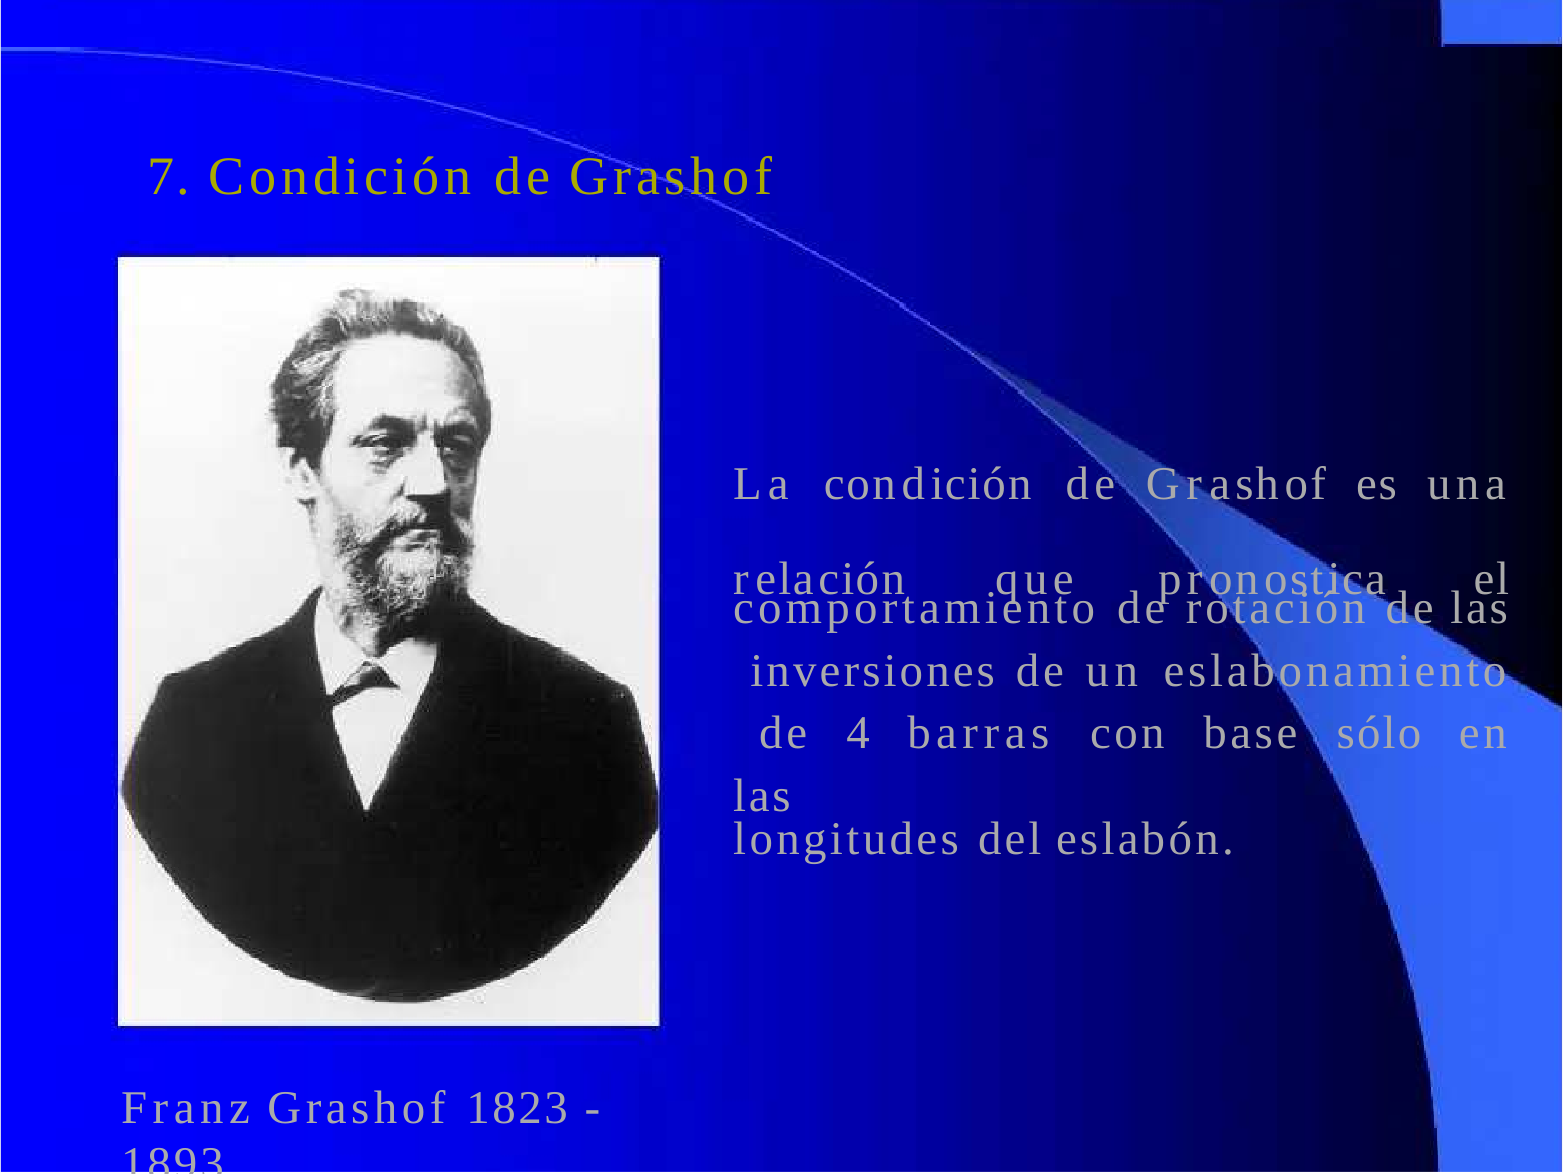

# 7. Condición de Grashof
La	condición	de	Grashof	es	una
relación	que	pronostica	el
comportamiento de rotación de las  inversiones de un eslabonamiento  de 4 barras con base sólo en las
longitudes del eslabón.
Franz Grashof 1823 - 1893